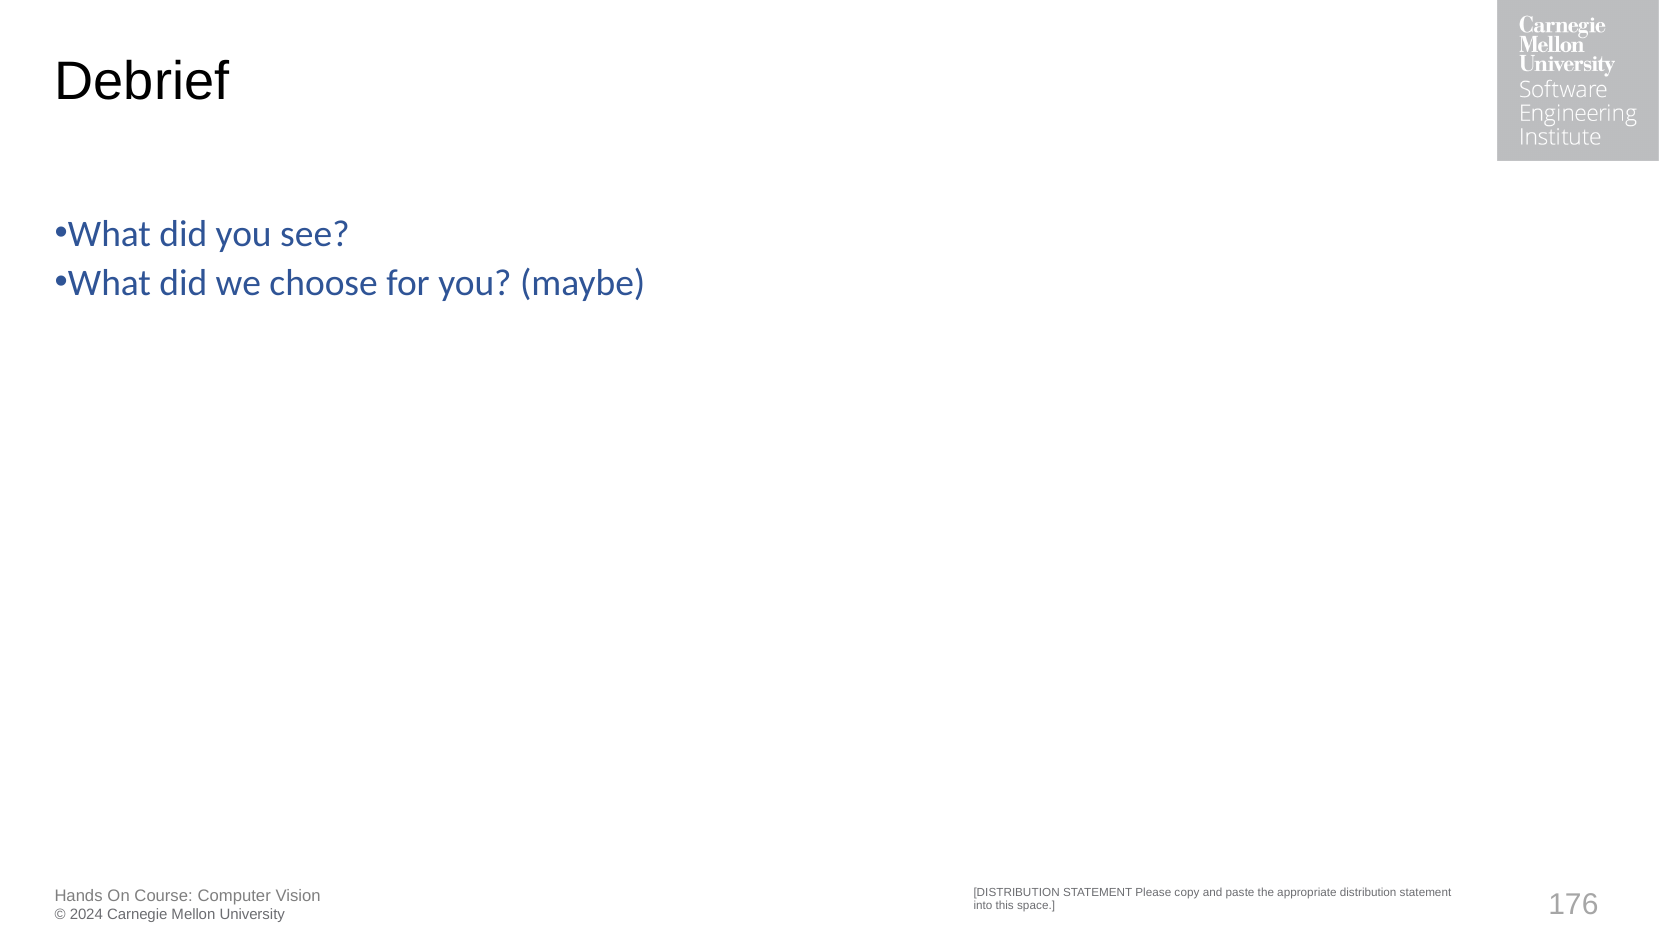

# Debrief
What did you see?
What did we choose for you? (maybe)